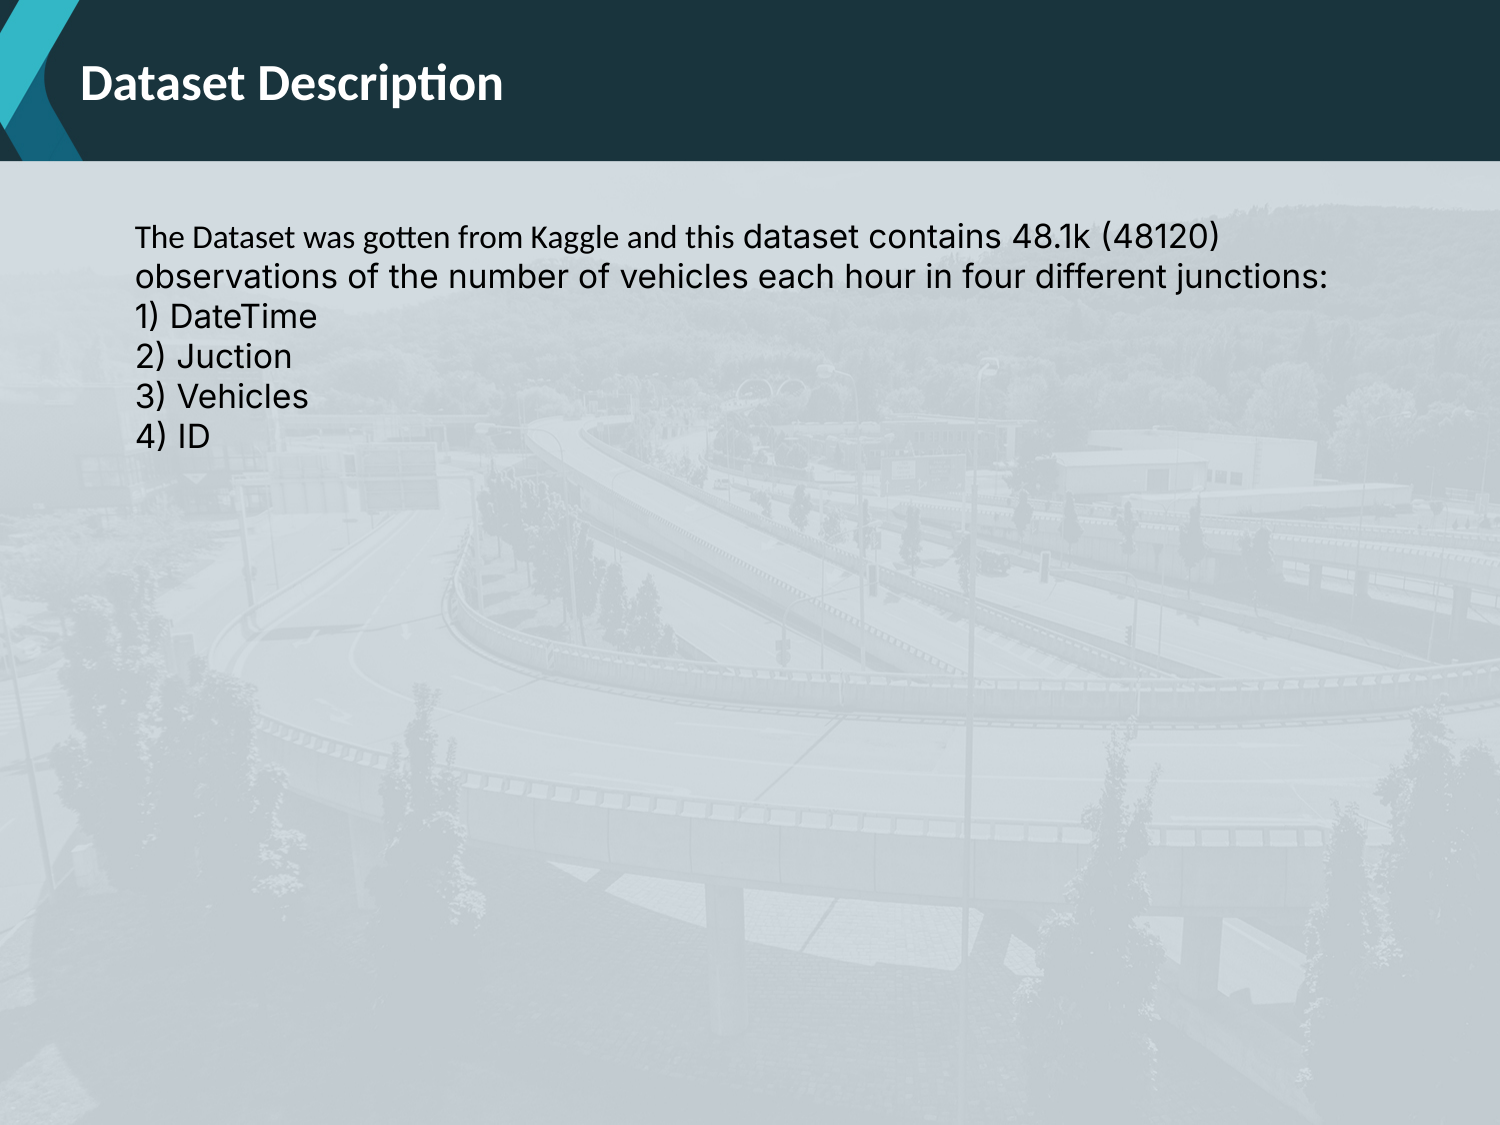

# Dataset Description
	The Dataset was gotten from Kaggle and this dataset contains 48.1k (48120) observations of the number of vehicles each hour in four different junctions:
1) DateTime
2) Juction
3) Vehicles
4) ID